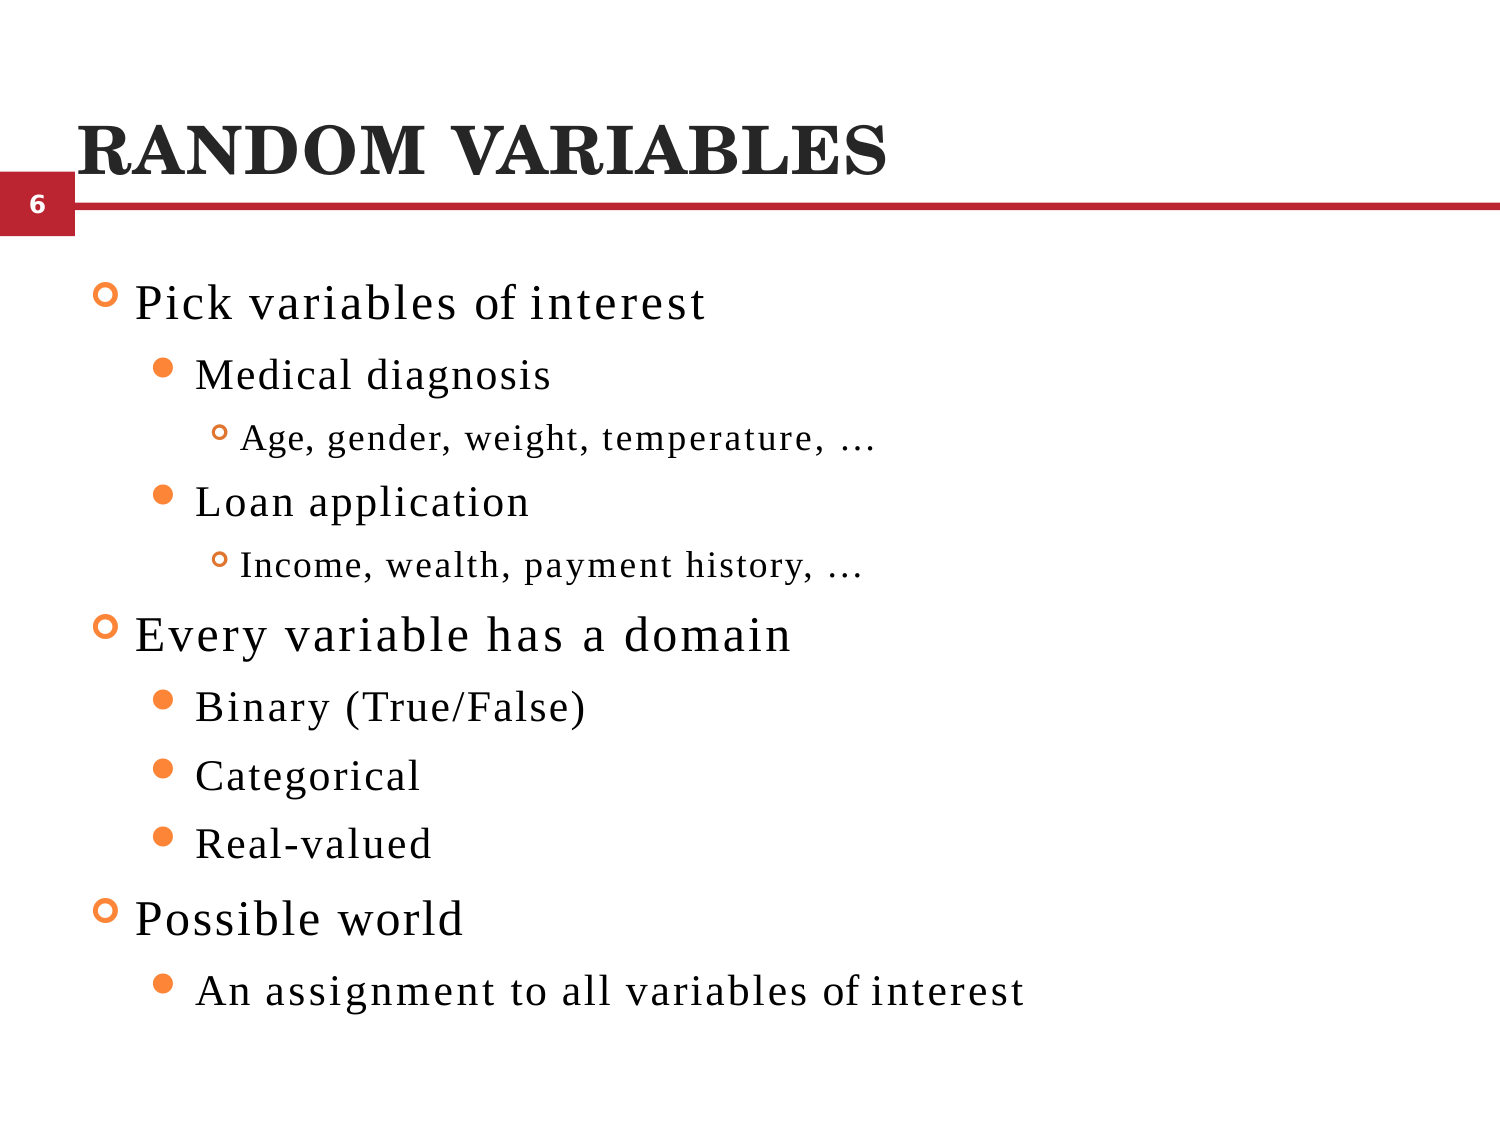

# Random Variables
Pick variables of interest
Medical diagnosis
Age, gender, weight, temperature, …
Loan application
Income, wealth, payment history, …
Every variable has a domain
Binary (True/False)
Categorical
Real-valued
Possible world
An assignment to all variables of interest
4